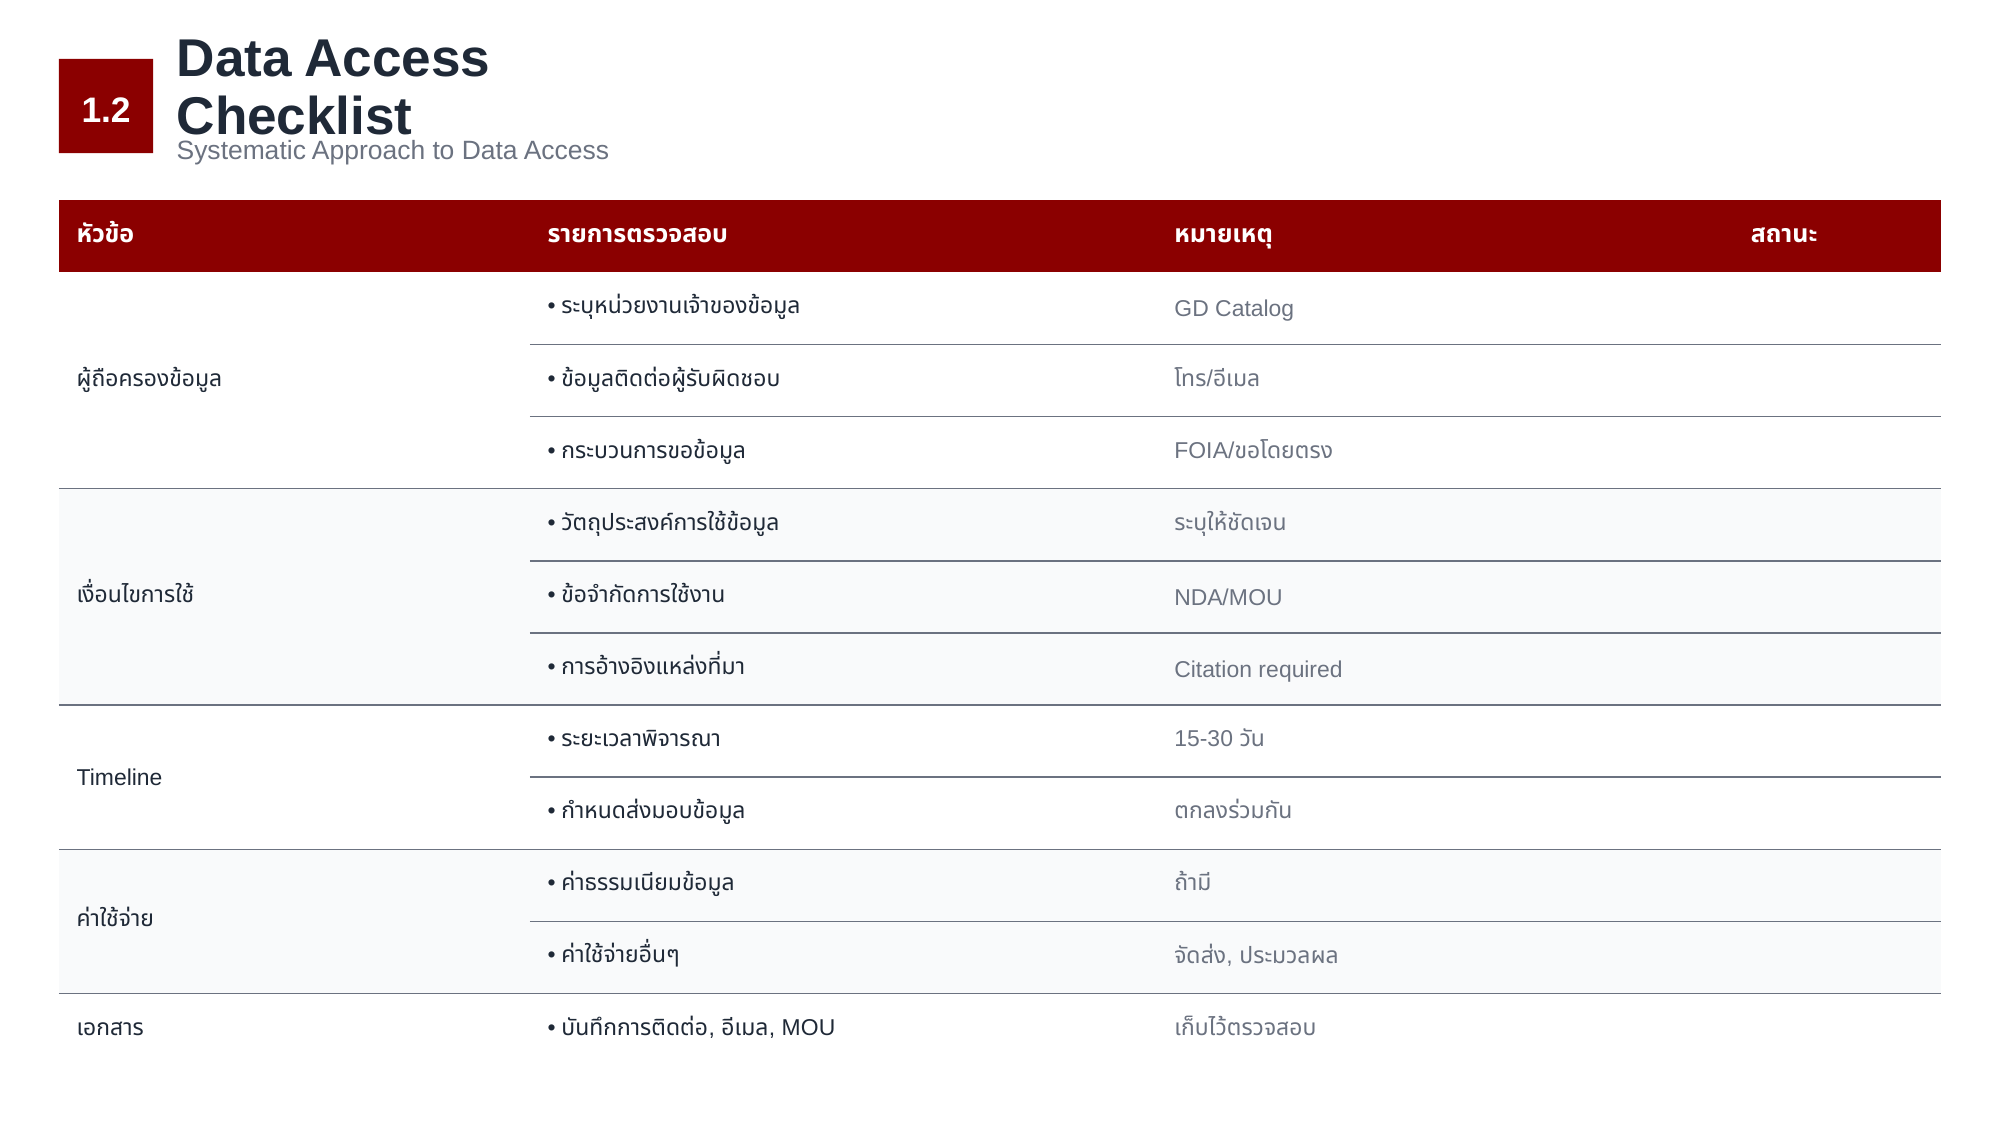

1.2

Data Access Checklist
Systematic Approach to Data Access
| หัวข้อ | รายการตรวจสอบ | หมายเหตุ | สถานะ |
| --- | --- | --- | --- |
| ผู้ถือครองข้อมูล | • ระบุหน่วยงานเจ้าของข้อมูล | GD Catalog |  |
|  | • ข้อมูลติดต่อผู้รับผิดชอบ | โทร/อีเมล |  |
|  | • กระบวนการขอข้อมูล | FOIA/ขอโดยตรง |  |
| เงื่อนไขการใช้ | • วัตถุประสงค์การใช้ข้อมูล | ระบุให้ชัดเจน |  |
|  | • ข้อจำกัดการใช้งาน | NDA/MOU |  |
|  | • การอ้างอิงแหล่งที่มา | Citation required |  |
| Timeline | • ระยะเวลาพิจารณา | 15-30 วัน |  |
|  | • กำหนดส่งมอบข้อมูล | ตกลงร่วมกัน |  |
| ค่าใช้จ่าย | • ค่าธรรมเนียมข้อมูล | ถ้ามี |  |
|  | • ค่าใช้จ่ายอื่นๆ | จัดส่ง, ประมวลผล |  |
| เอกสาร | • บันทึกการติดต่อ, อีเมล, MOU | เก็บไว้ตรวจสอบ |  |